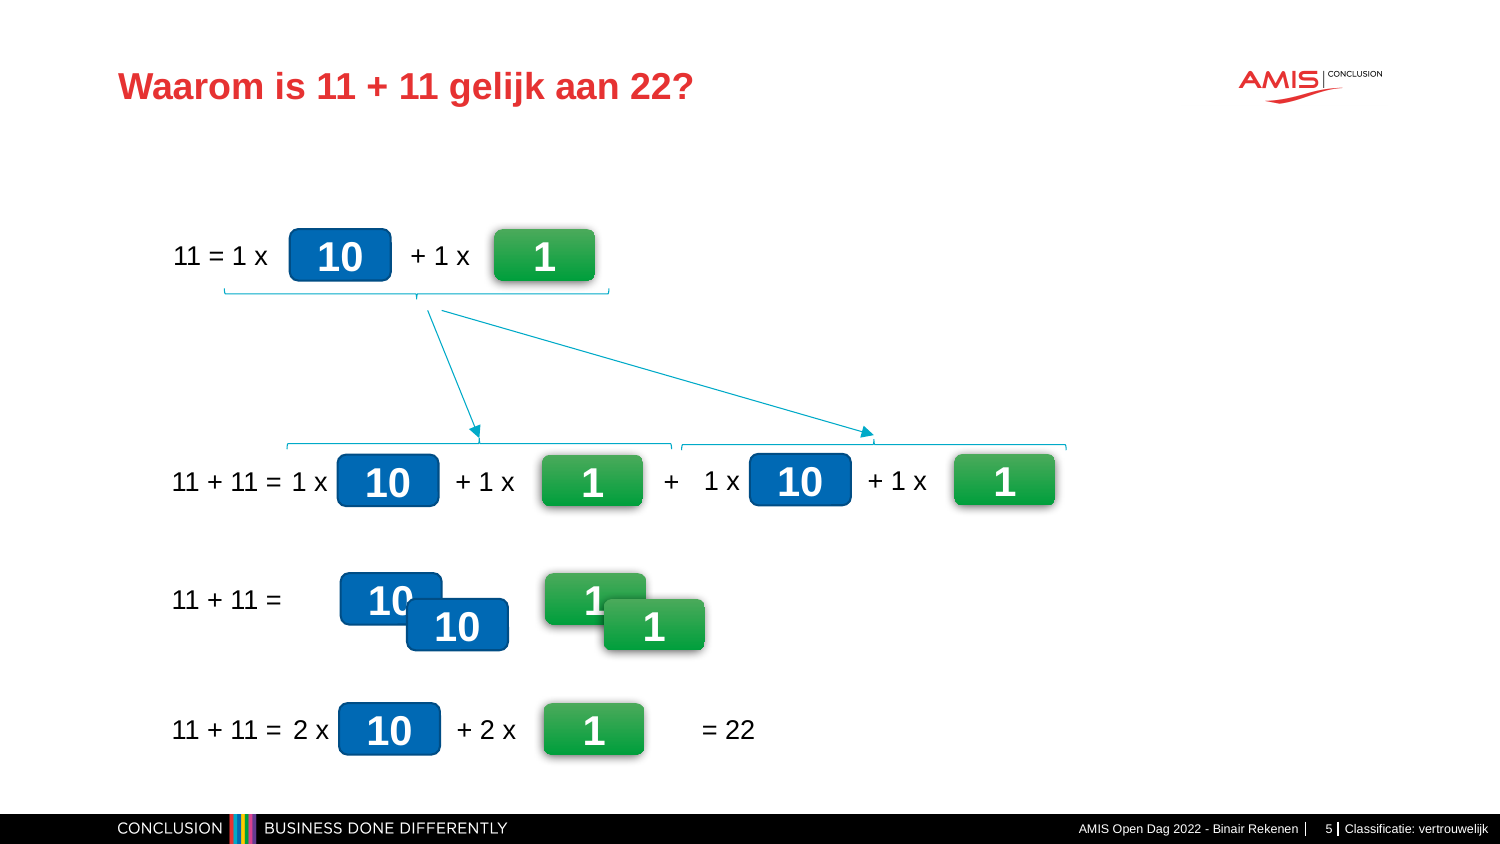

# Waarom is 11 + 11 gelijk aan 22?

10
1
11 = 1 x                   + 1 x

10
1
10
1
1 x                 + 1 x
11 + 11 =
1 x                 + 1 x
+
10
1
11 + 11 =
10
1
10
1
= 22
11 + 11 =
2 x                 + 2 x
AMIS Open Dag 2022 - Binair Rekenen
5